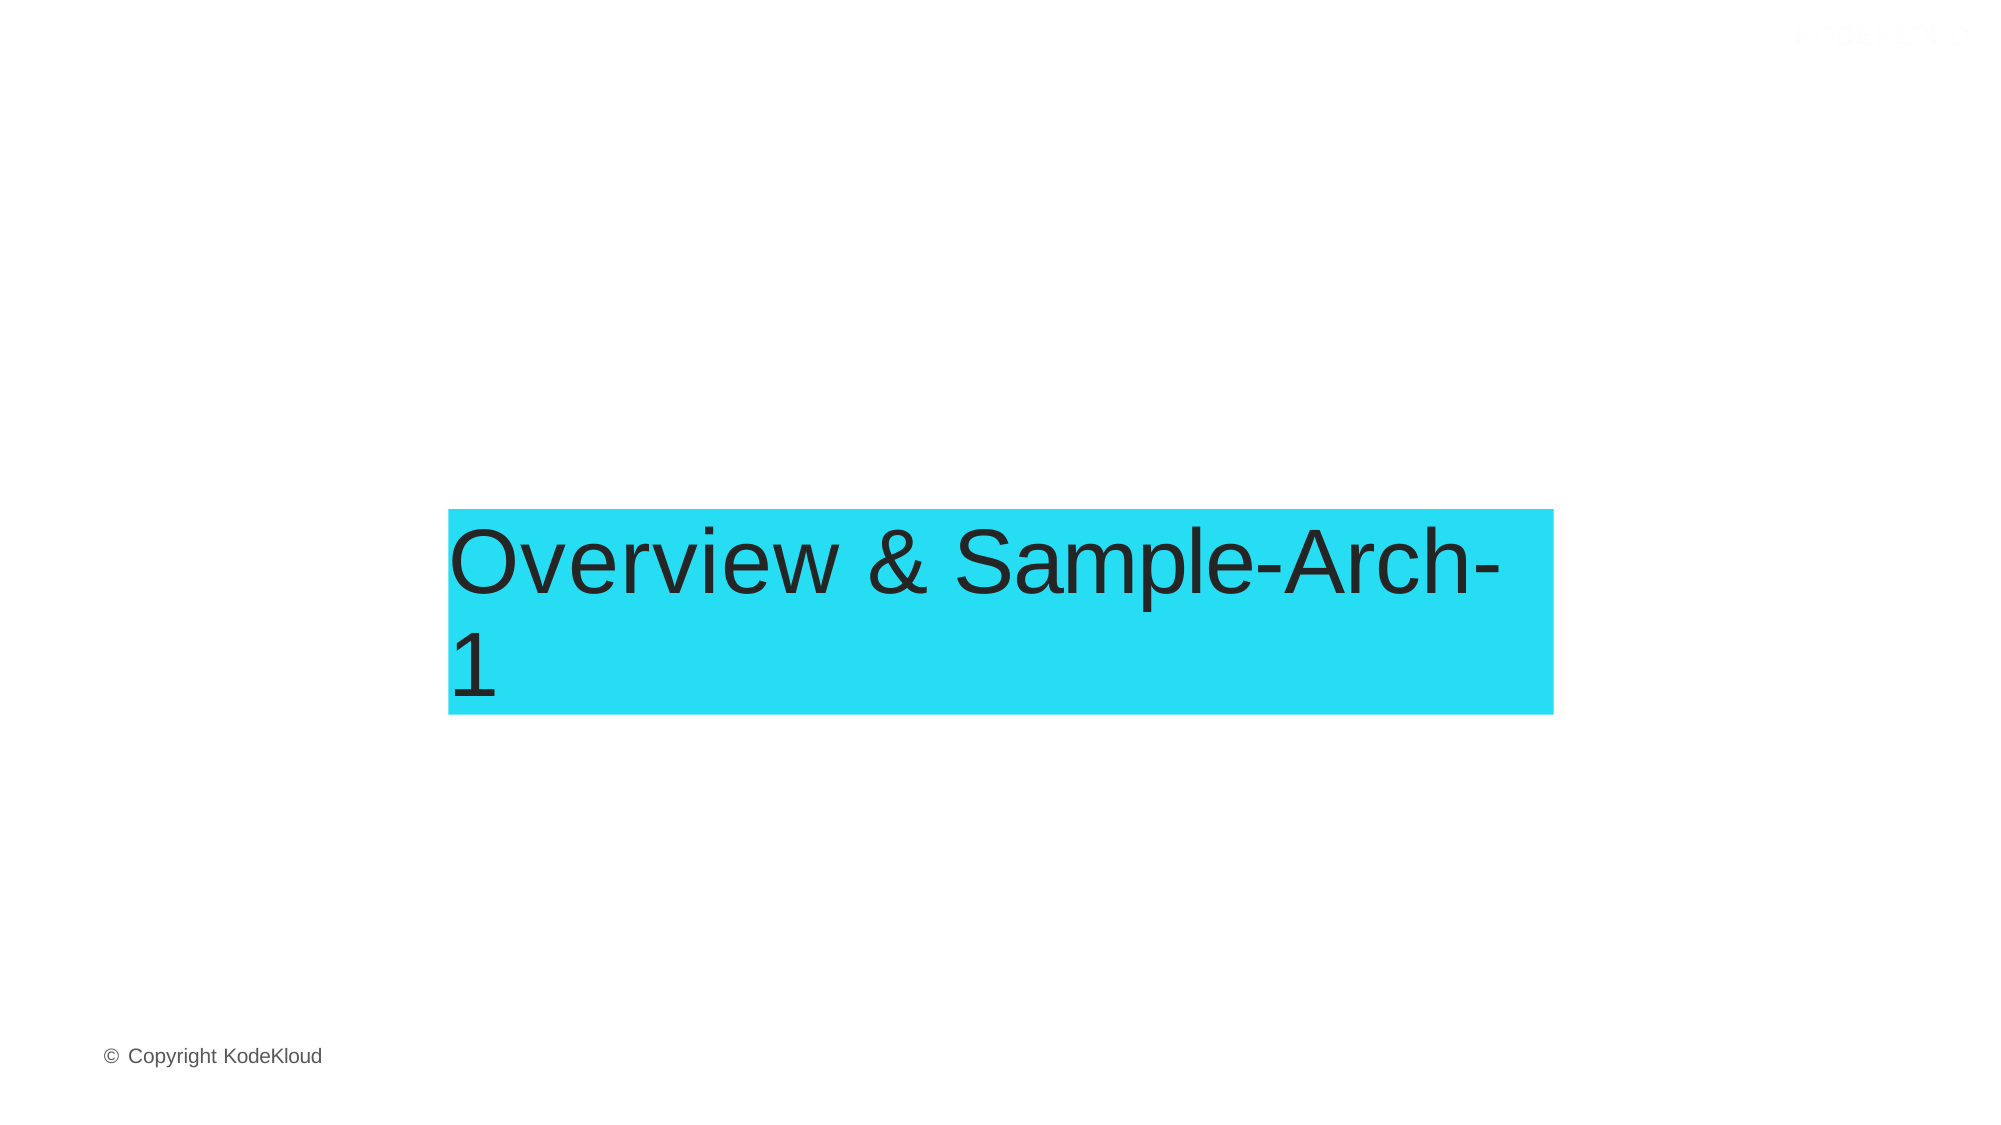

# Overview & Sample-Arch-1
© Copyright KodeKloud